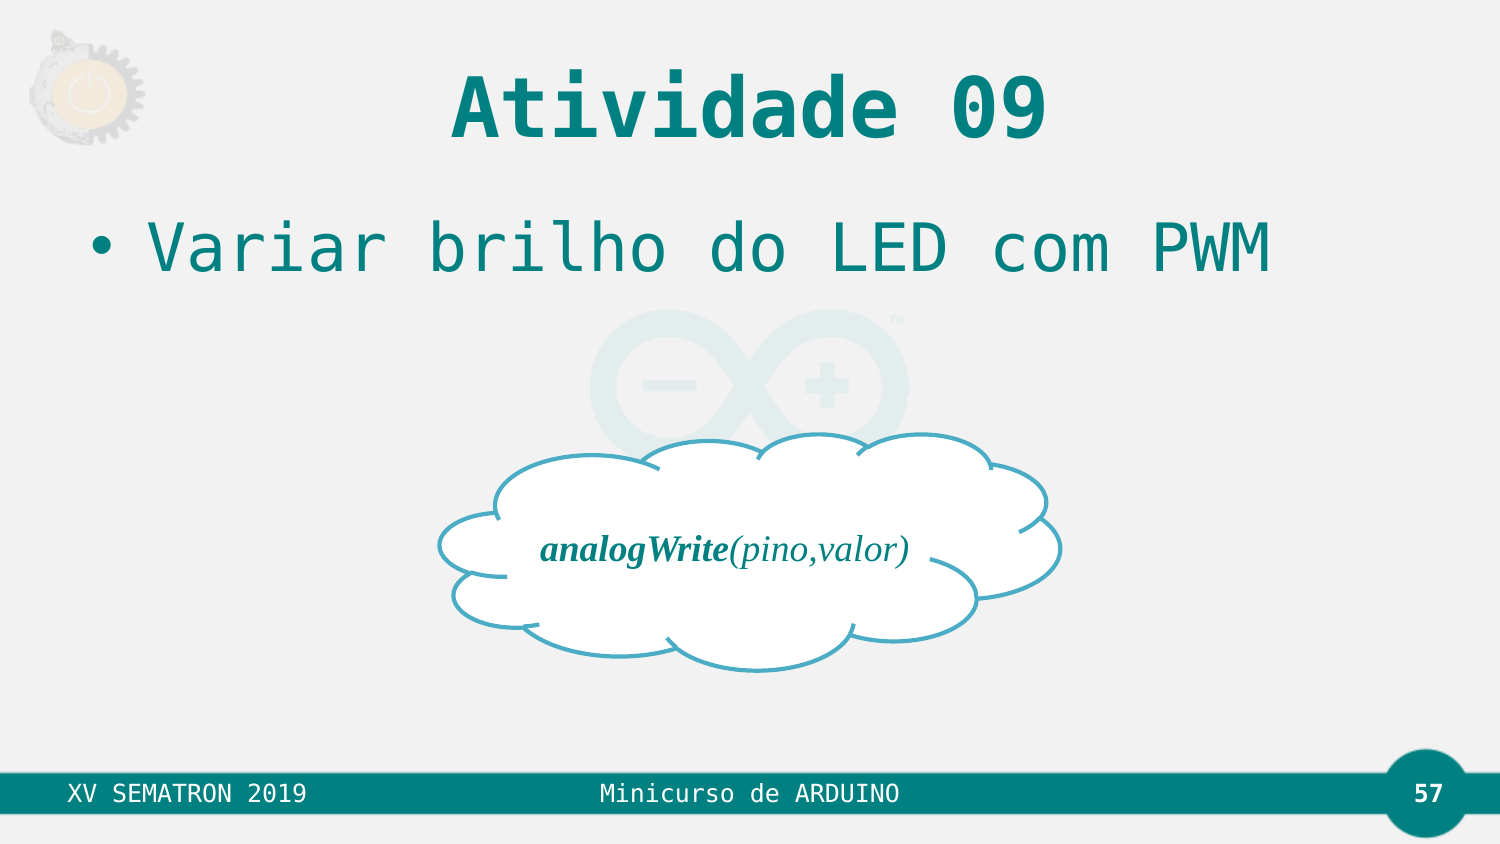

# Atividade 09
Variar brilho do LED com PWM
analogWrite(pino,valor)
57